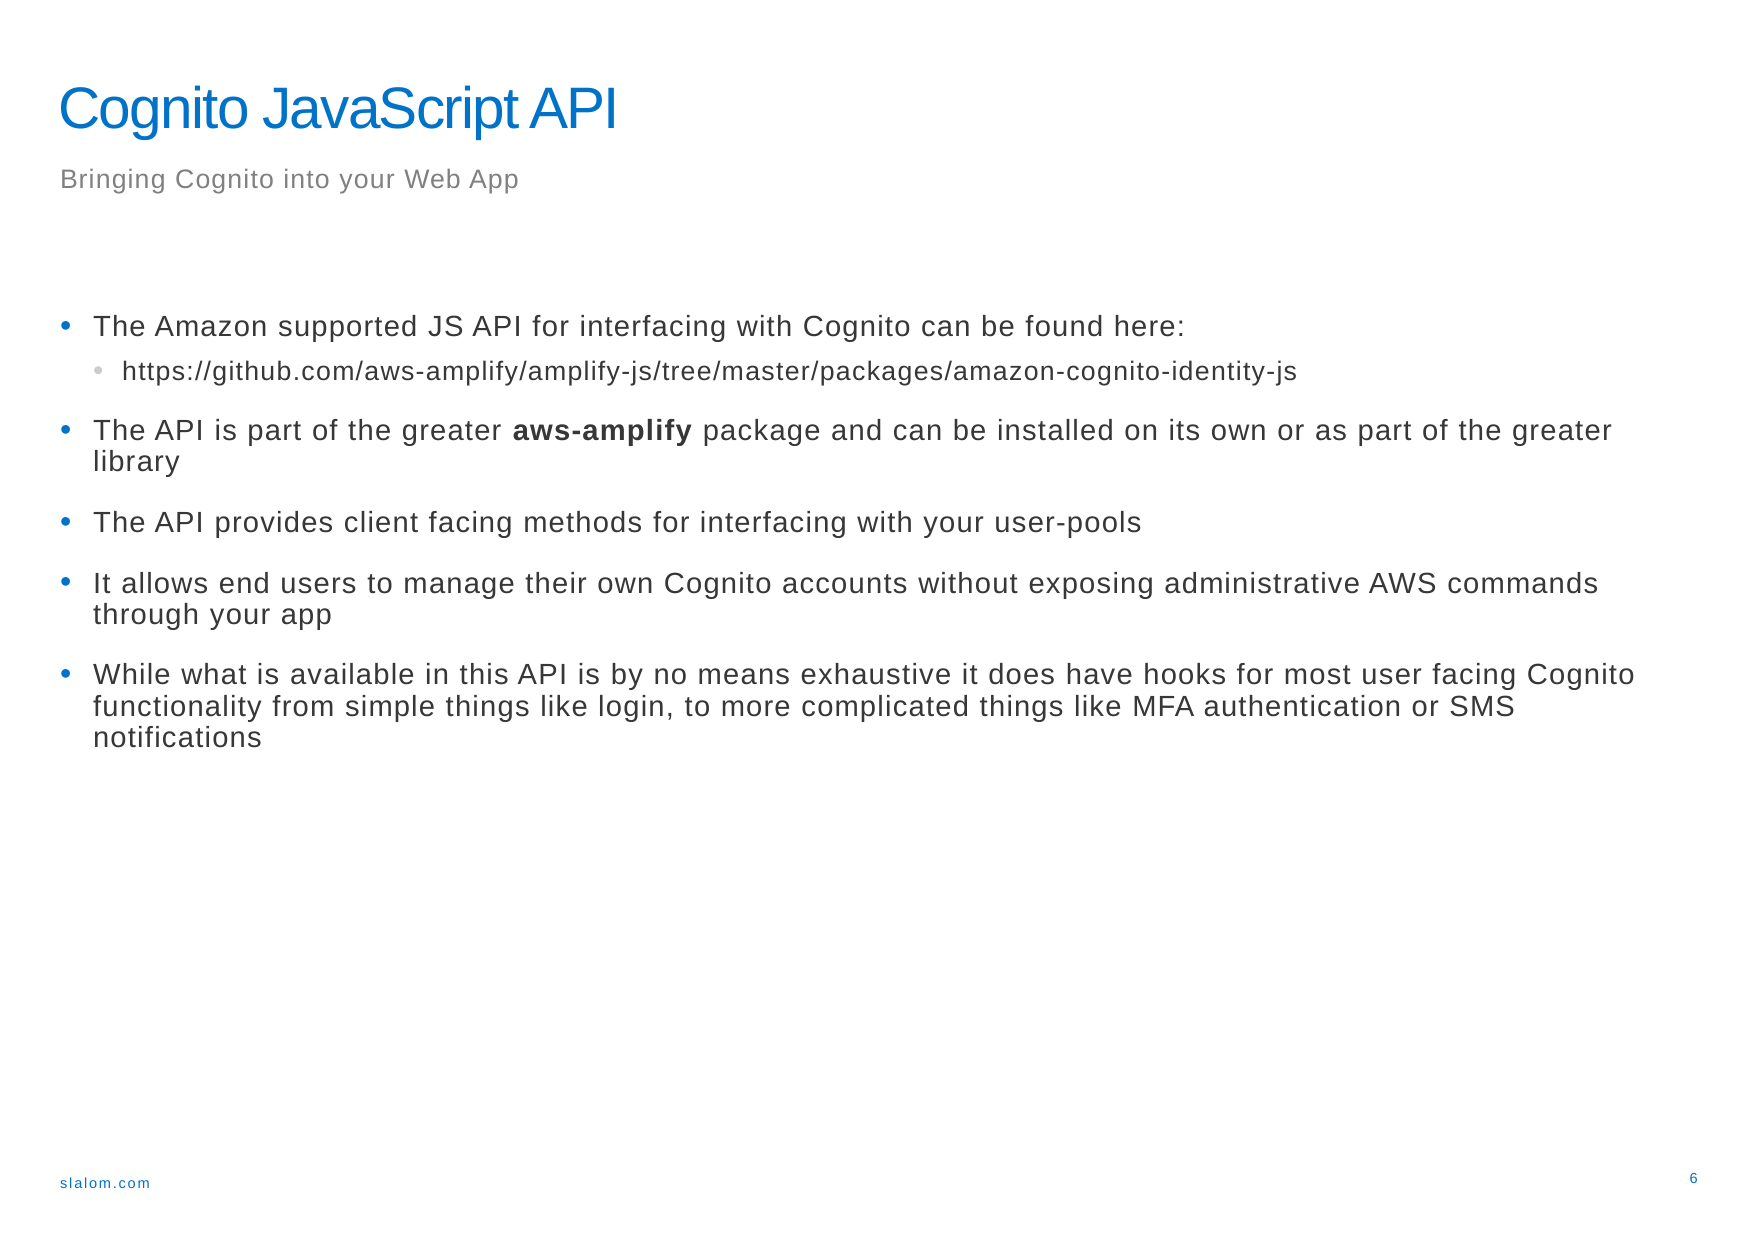

Cognito JavaScript API
Bringing Cognito into your Web App
The Amazon supported JS API for interfacing with Cognito can be found here:
https://github.com/aws-amplify/amplify-js/tree/master/packages/amazon-cognito-identity-js
The API is part of the greater aws-amplify package and can be installed on its own or as part of the greater library
The API provides client facing methods for interfacing with your user-pools
It allows end users to manage their own Cognito accounts without exposing administrative AWS commands through your app
While what is available in this API is by no means exhaustive it does have hooks for most user facing Cognito functionality from simple things like login, to more complicated things like MFA authentication or SMS notifications
6